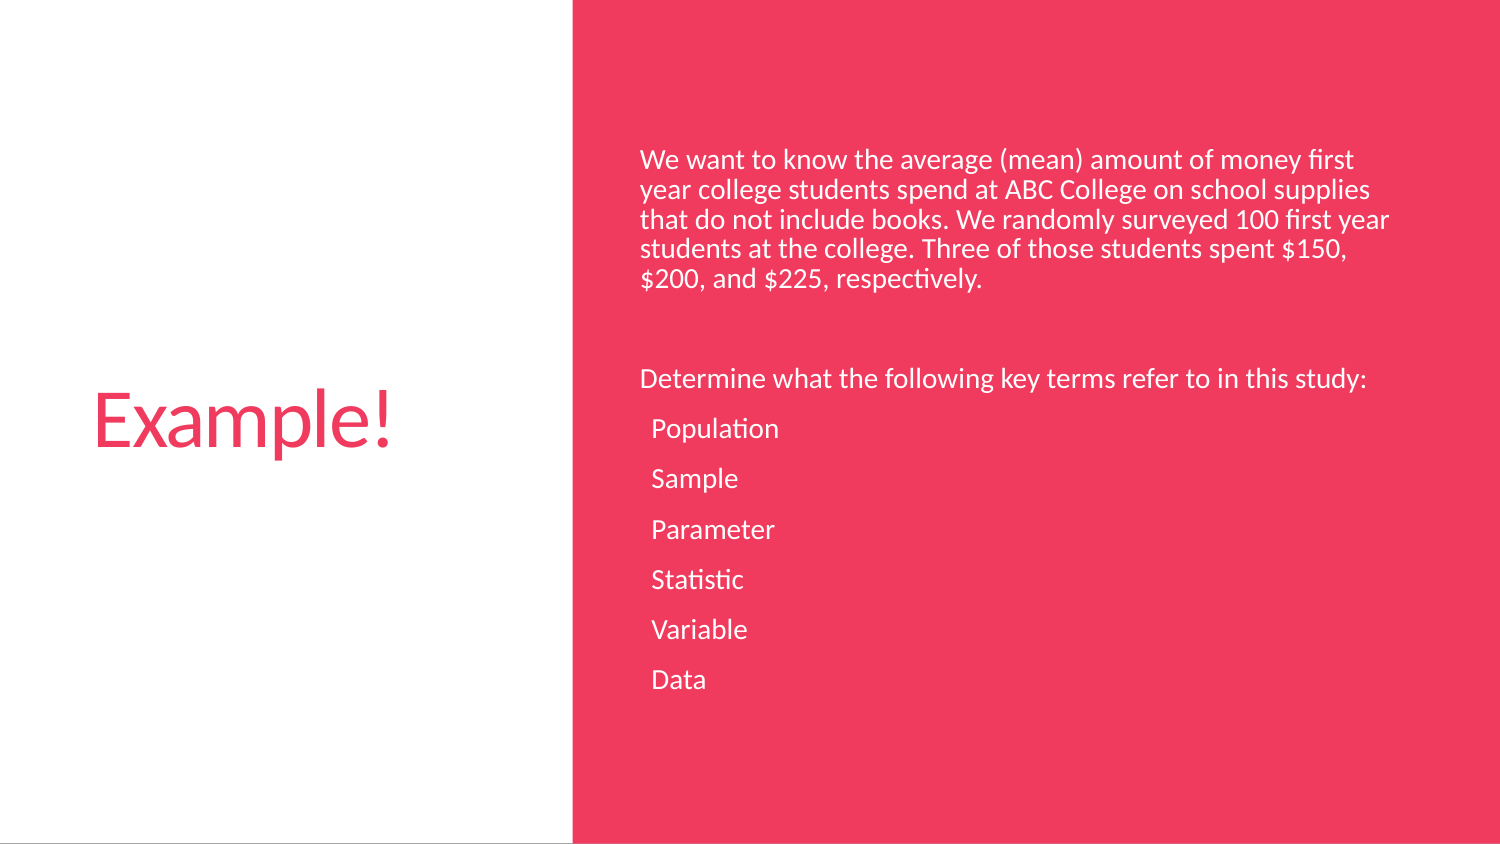

# Example!
We want to know the average (mean) amount of money first year college students spend at ABC College on school supplies that do not include books. We randomly surveyed 100 first year students at the college. Three of those students spent $150, $200, and $225, respectively.

Determine what the following key terms refer to in this study:
Population
Sample
Parameter
Statistic
Variable
Data